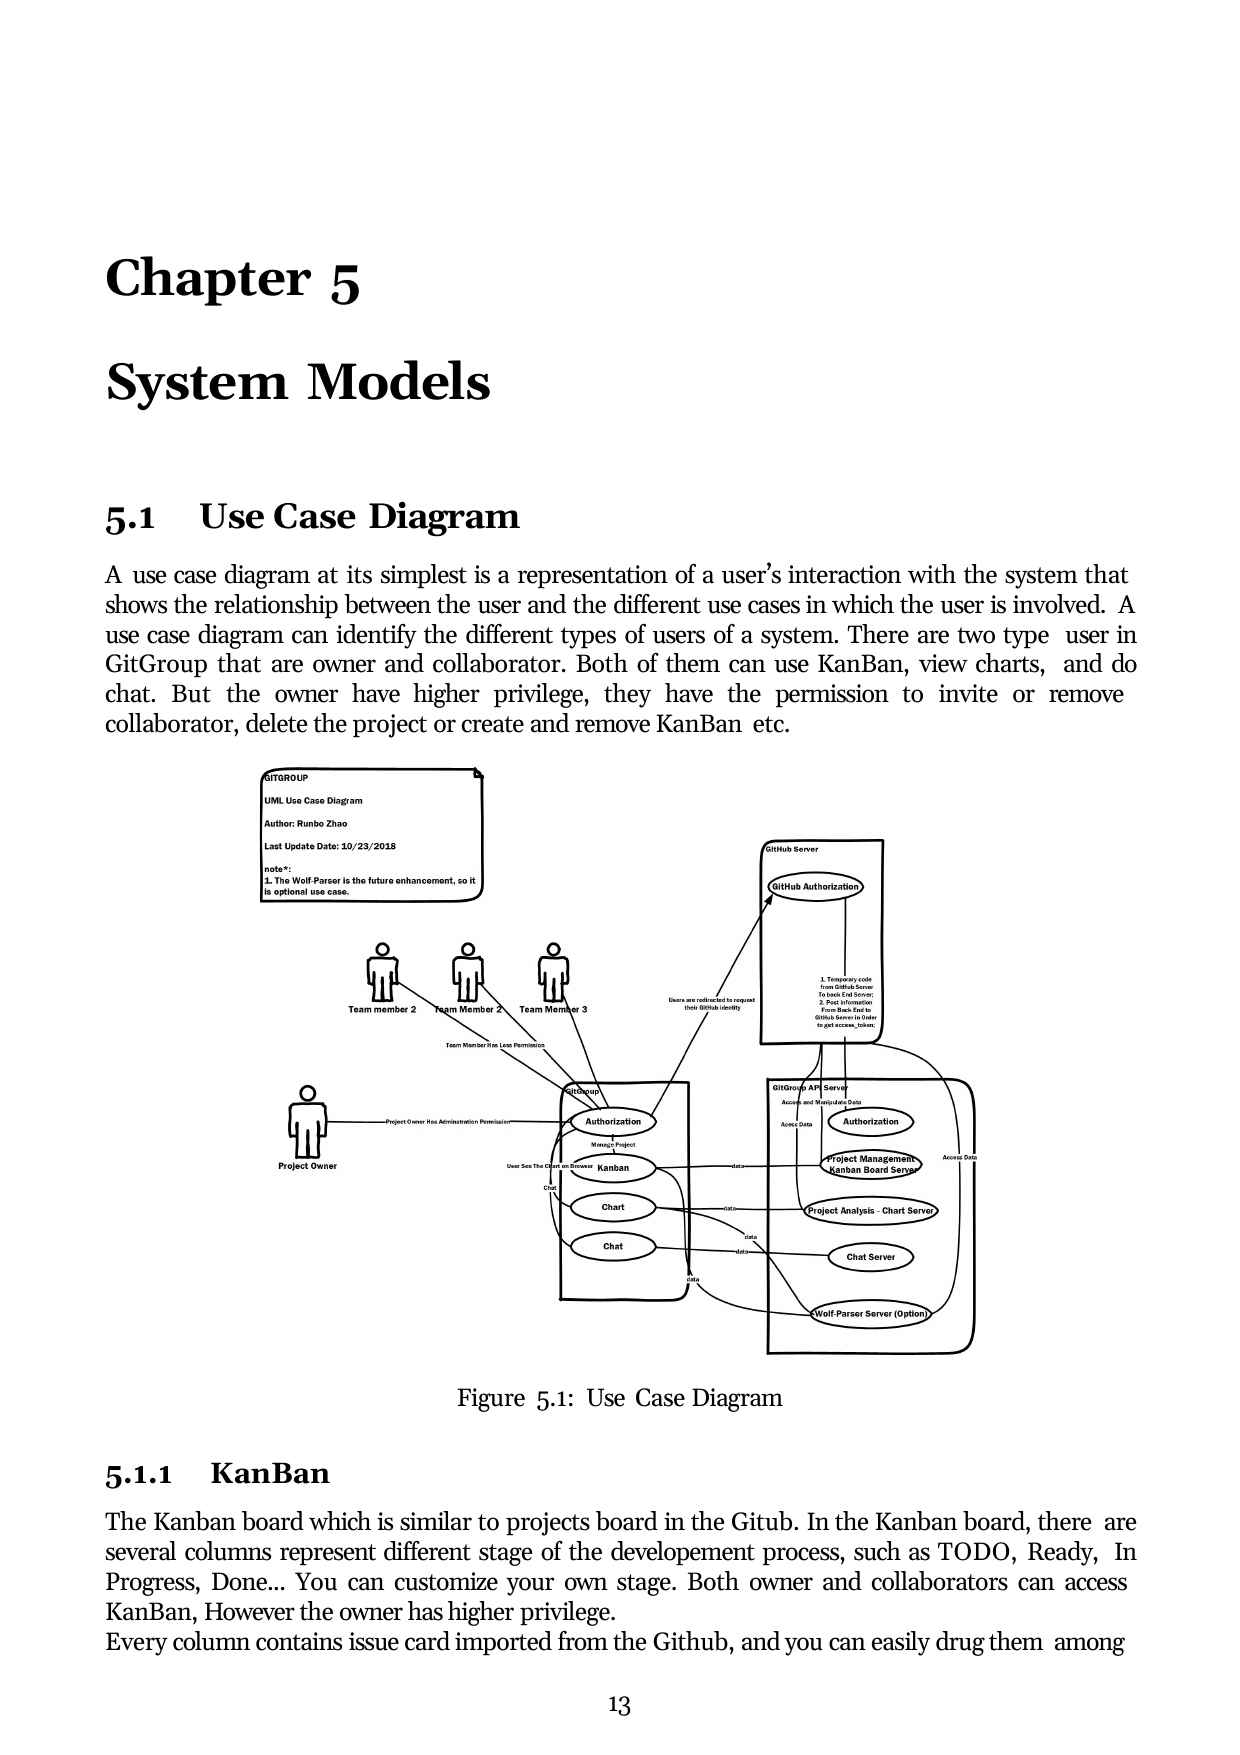

# Chapter 5
System Models
5.1	Use Case Diagram
A use case diagram at its simplest is a representation of a user’s interaction with the system that  shows the relationship between the user and the different use cases in which the user is involved.  A use case diagram can identify the different types of users of a system. There are two type  user in GitGroup that are owner and collaborator. Both of them can use KanBan, view charts,  and do chat. But the owner have higher privilege, they have the permission to invite or remove  collaborator, delete the project or create and remove KanBan etc.

Figure  5.1:  Use  Case Diagram

5.1.1	KanBan
The Kanban board which is similar to projects board in the Gitub. In the Kanban board, there  are several columns represent different stage of the developement process, such as TODO, Ready,  In Progress, Done... You can customize your own stage. Both owner and collaborators can access  KanBan, However the owner has higher privilege.
Every column contains issue card imported from the Github, and you can easily drug them among
13